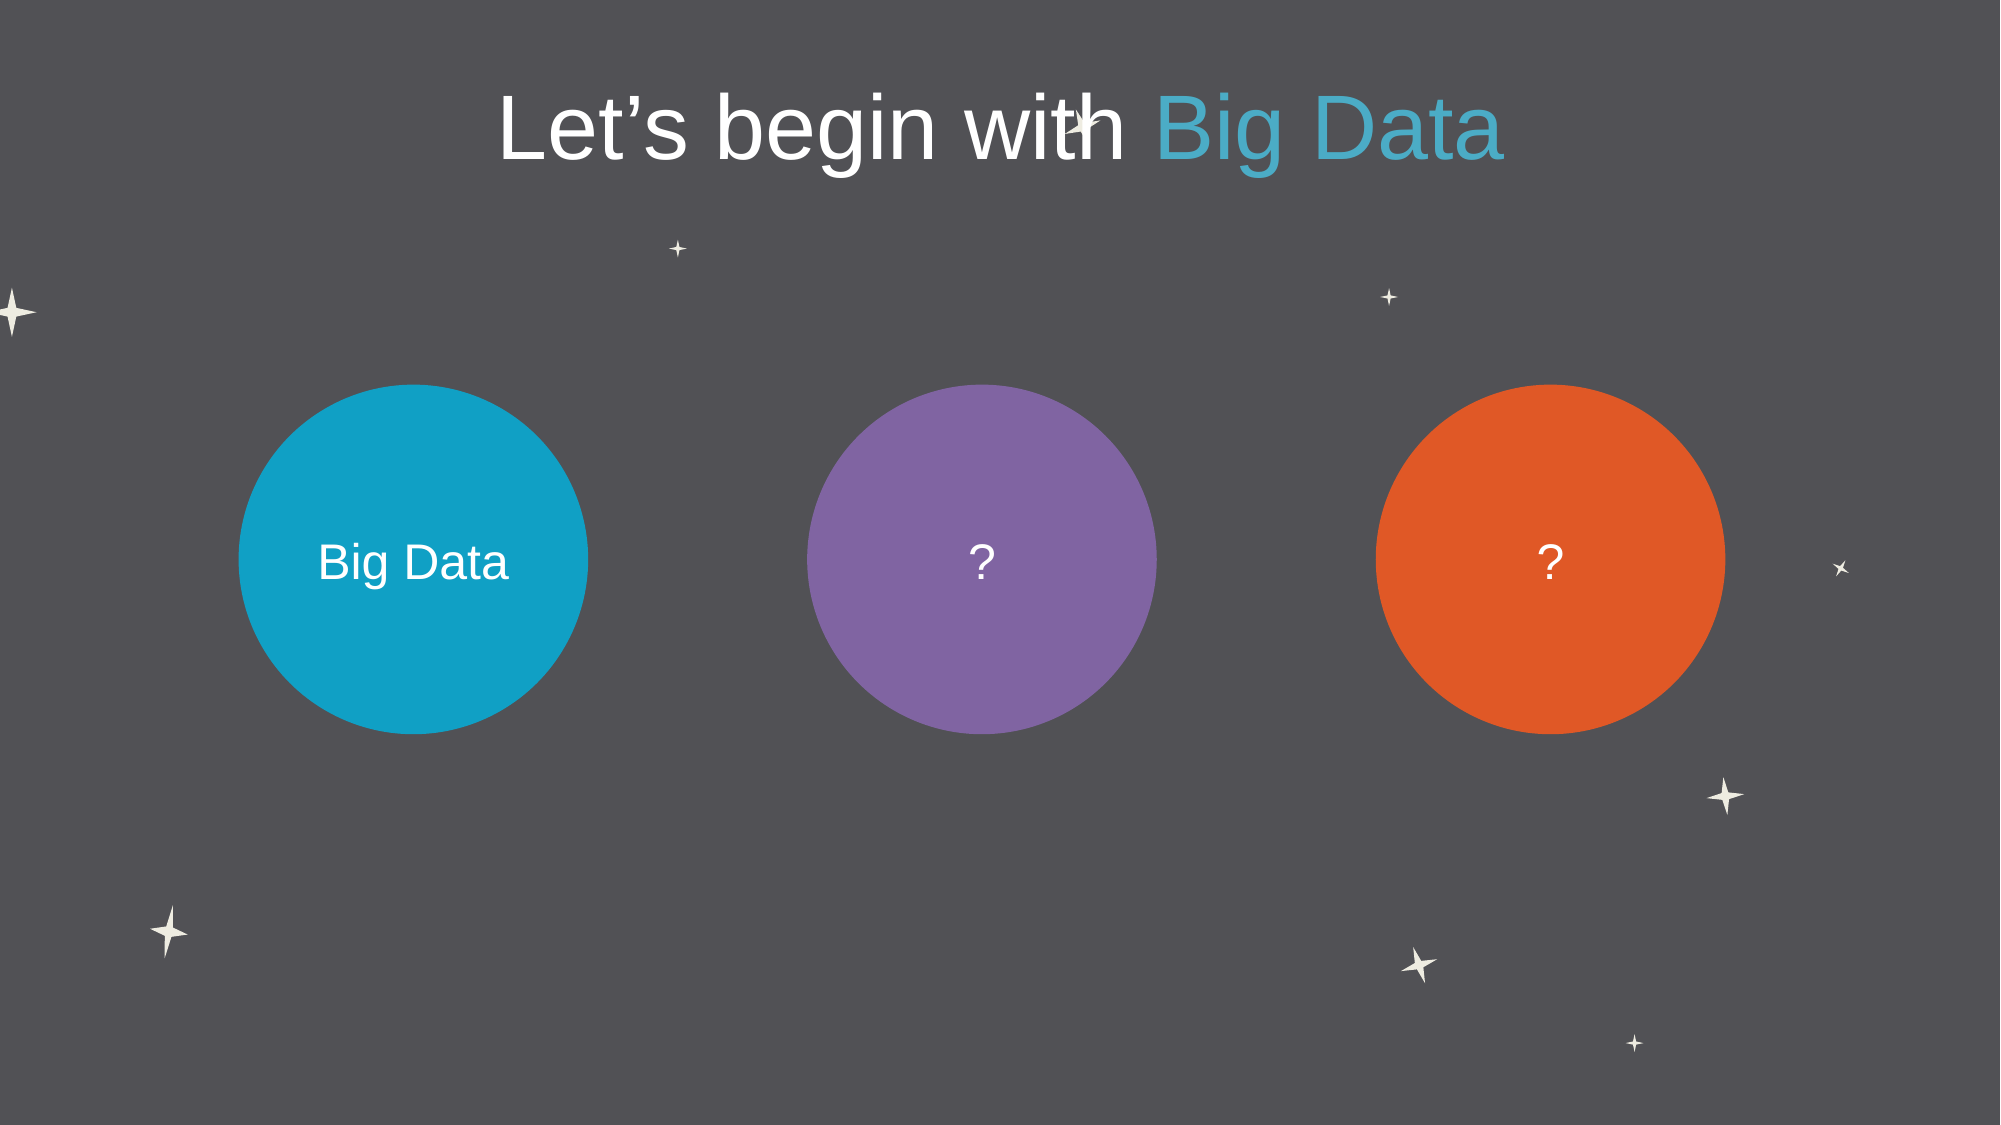

# Let’s begin with Big Data

Big Data
?
?